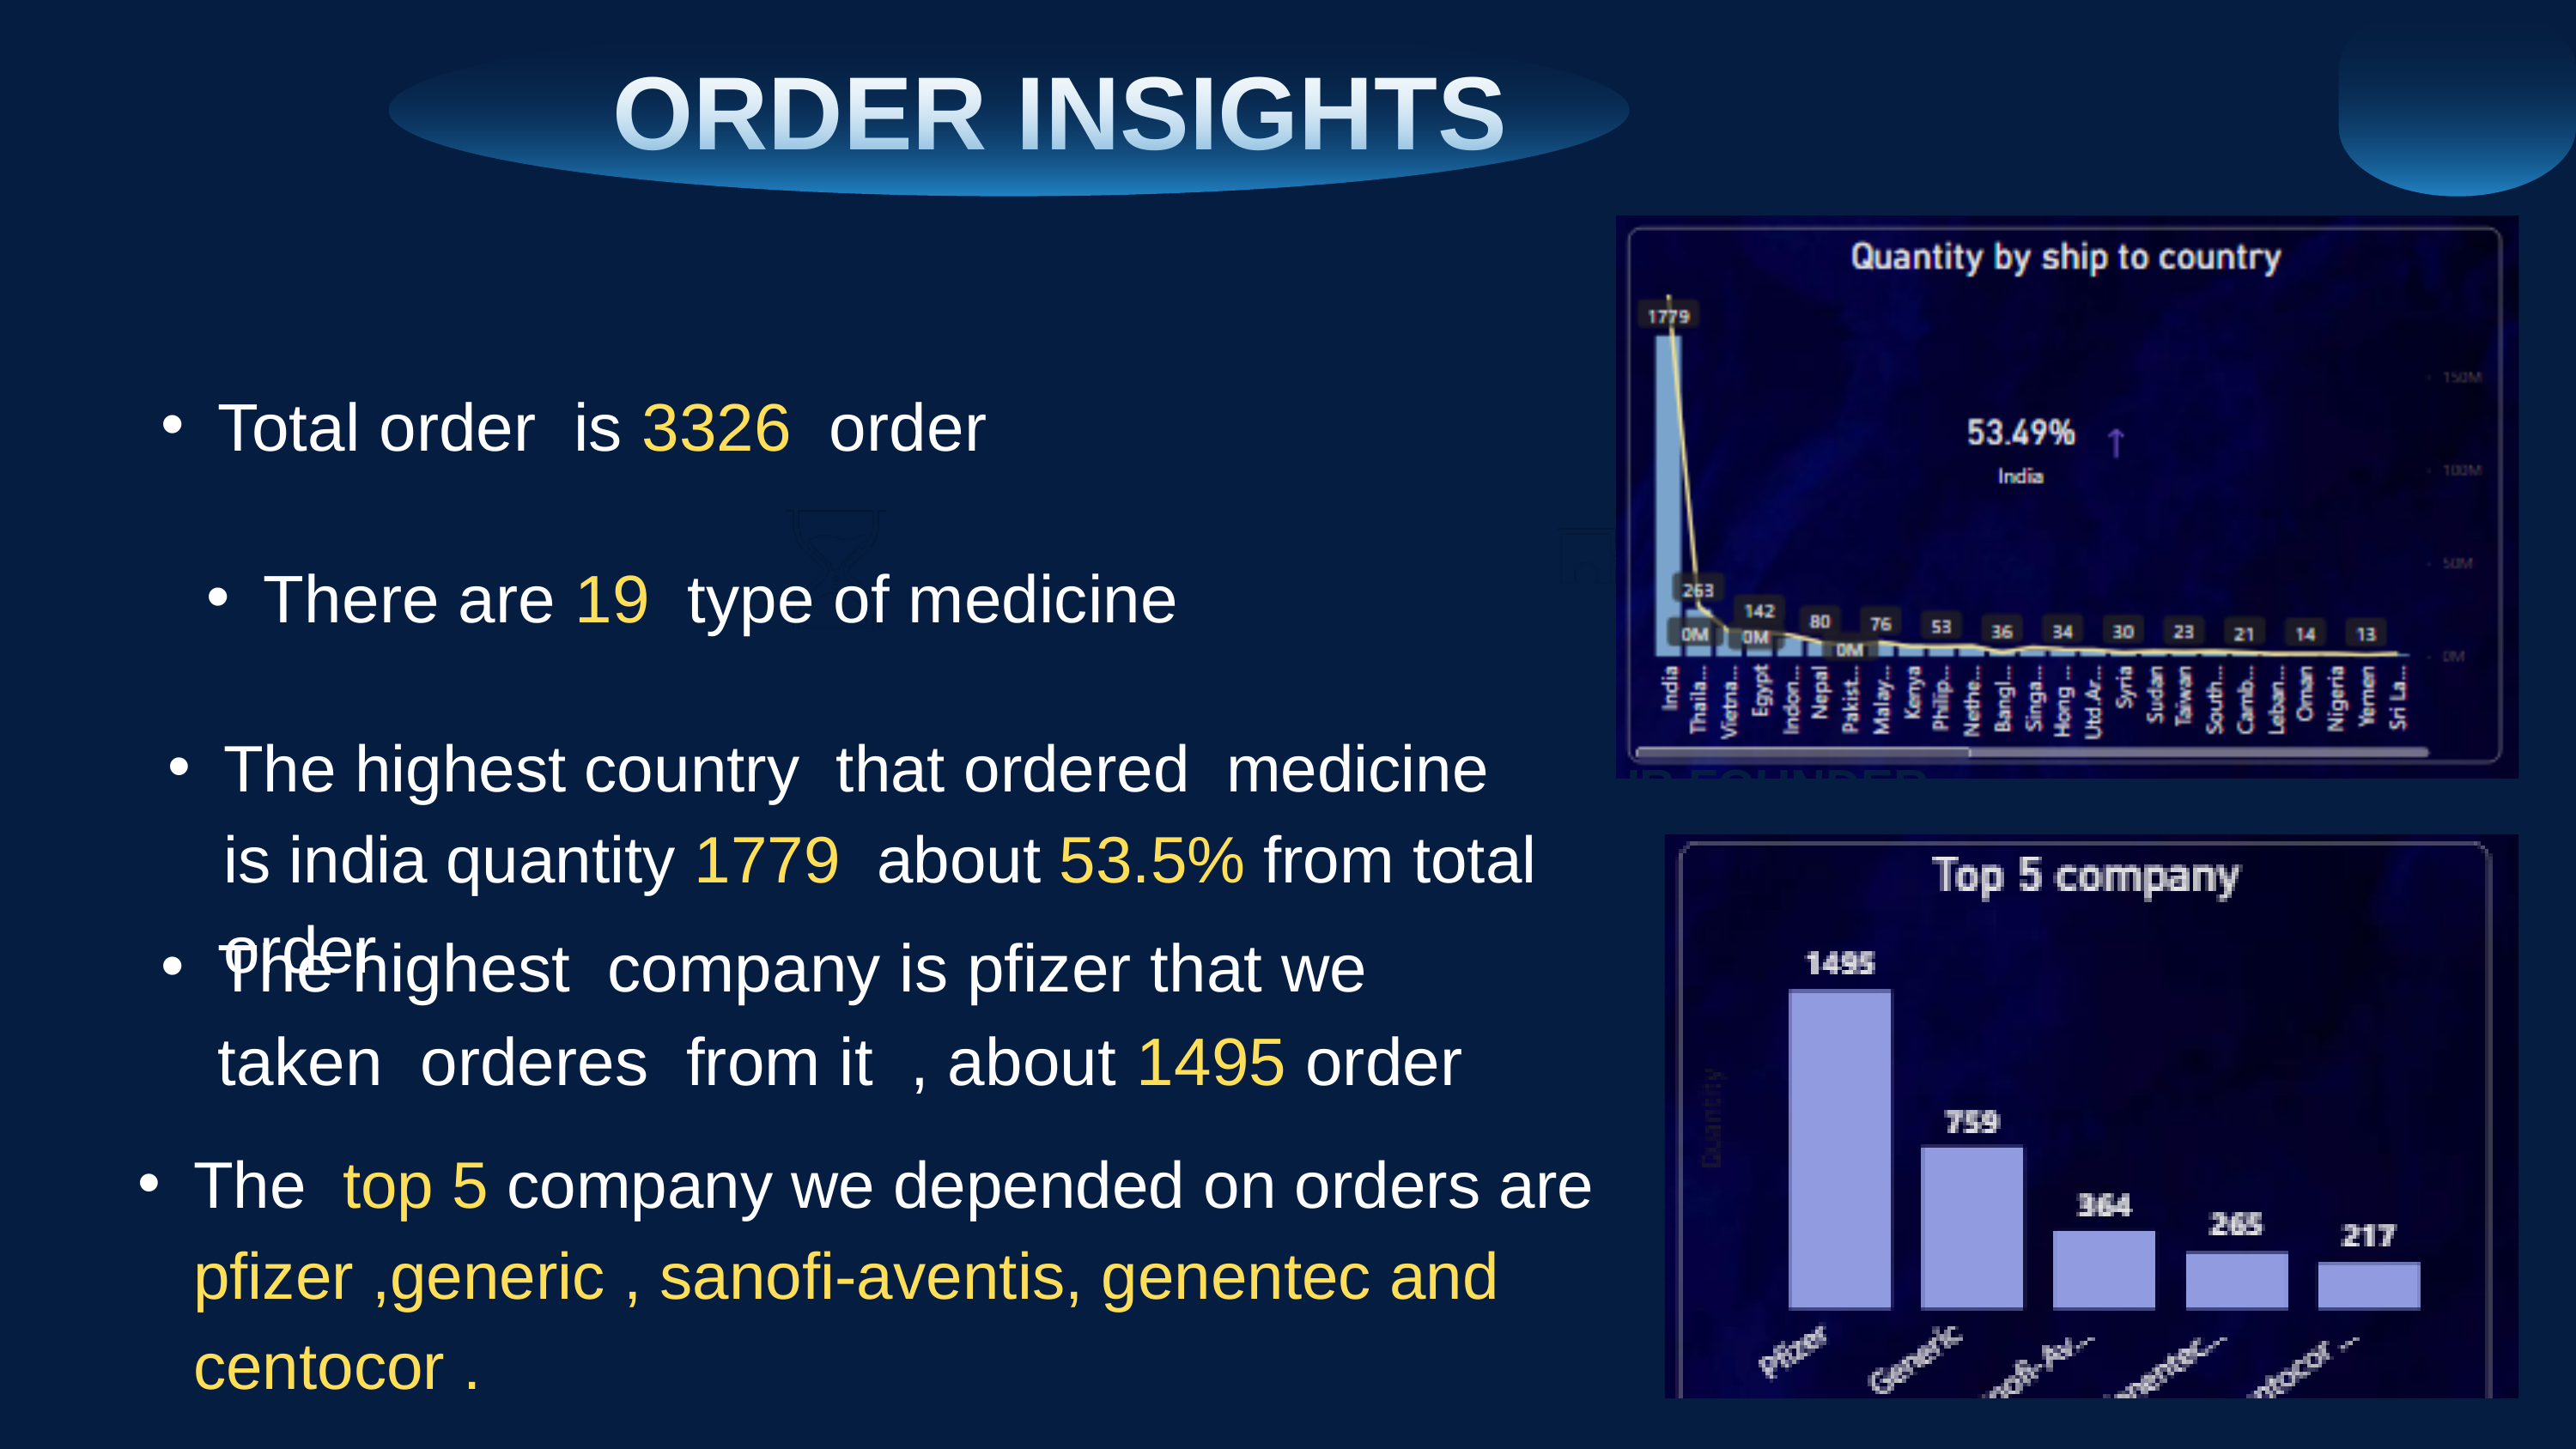

ORDER INSIGHTS

Total order  is 3326  order

There are 19  type of medicine
The highest country  that ordered  medicine is india quantity 1779  about 53.5% from total order
ABOUT OUR FOUNDER

The highest  company is pfizer that we taken  orderes  from it  , about 1495 order
The  top 5 company we depended on orders are pfizer ,generic , sanofi-aventis, genentec and centocor .